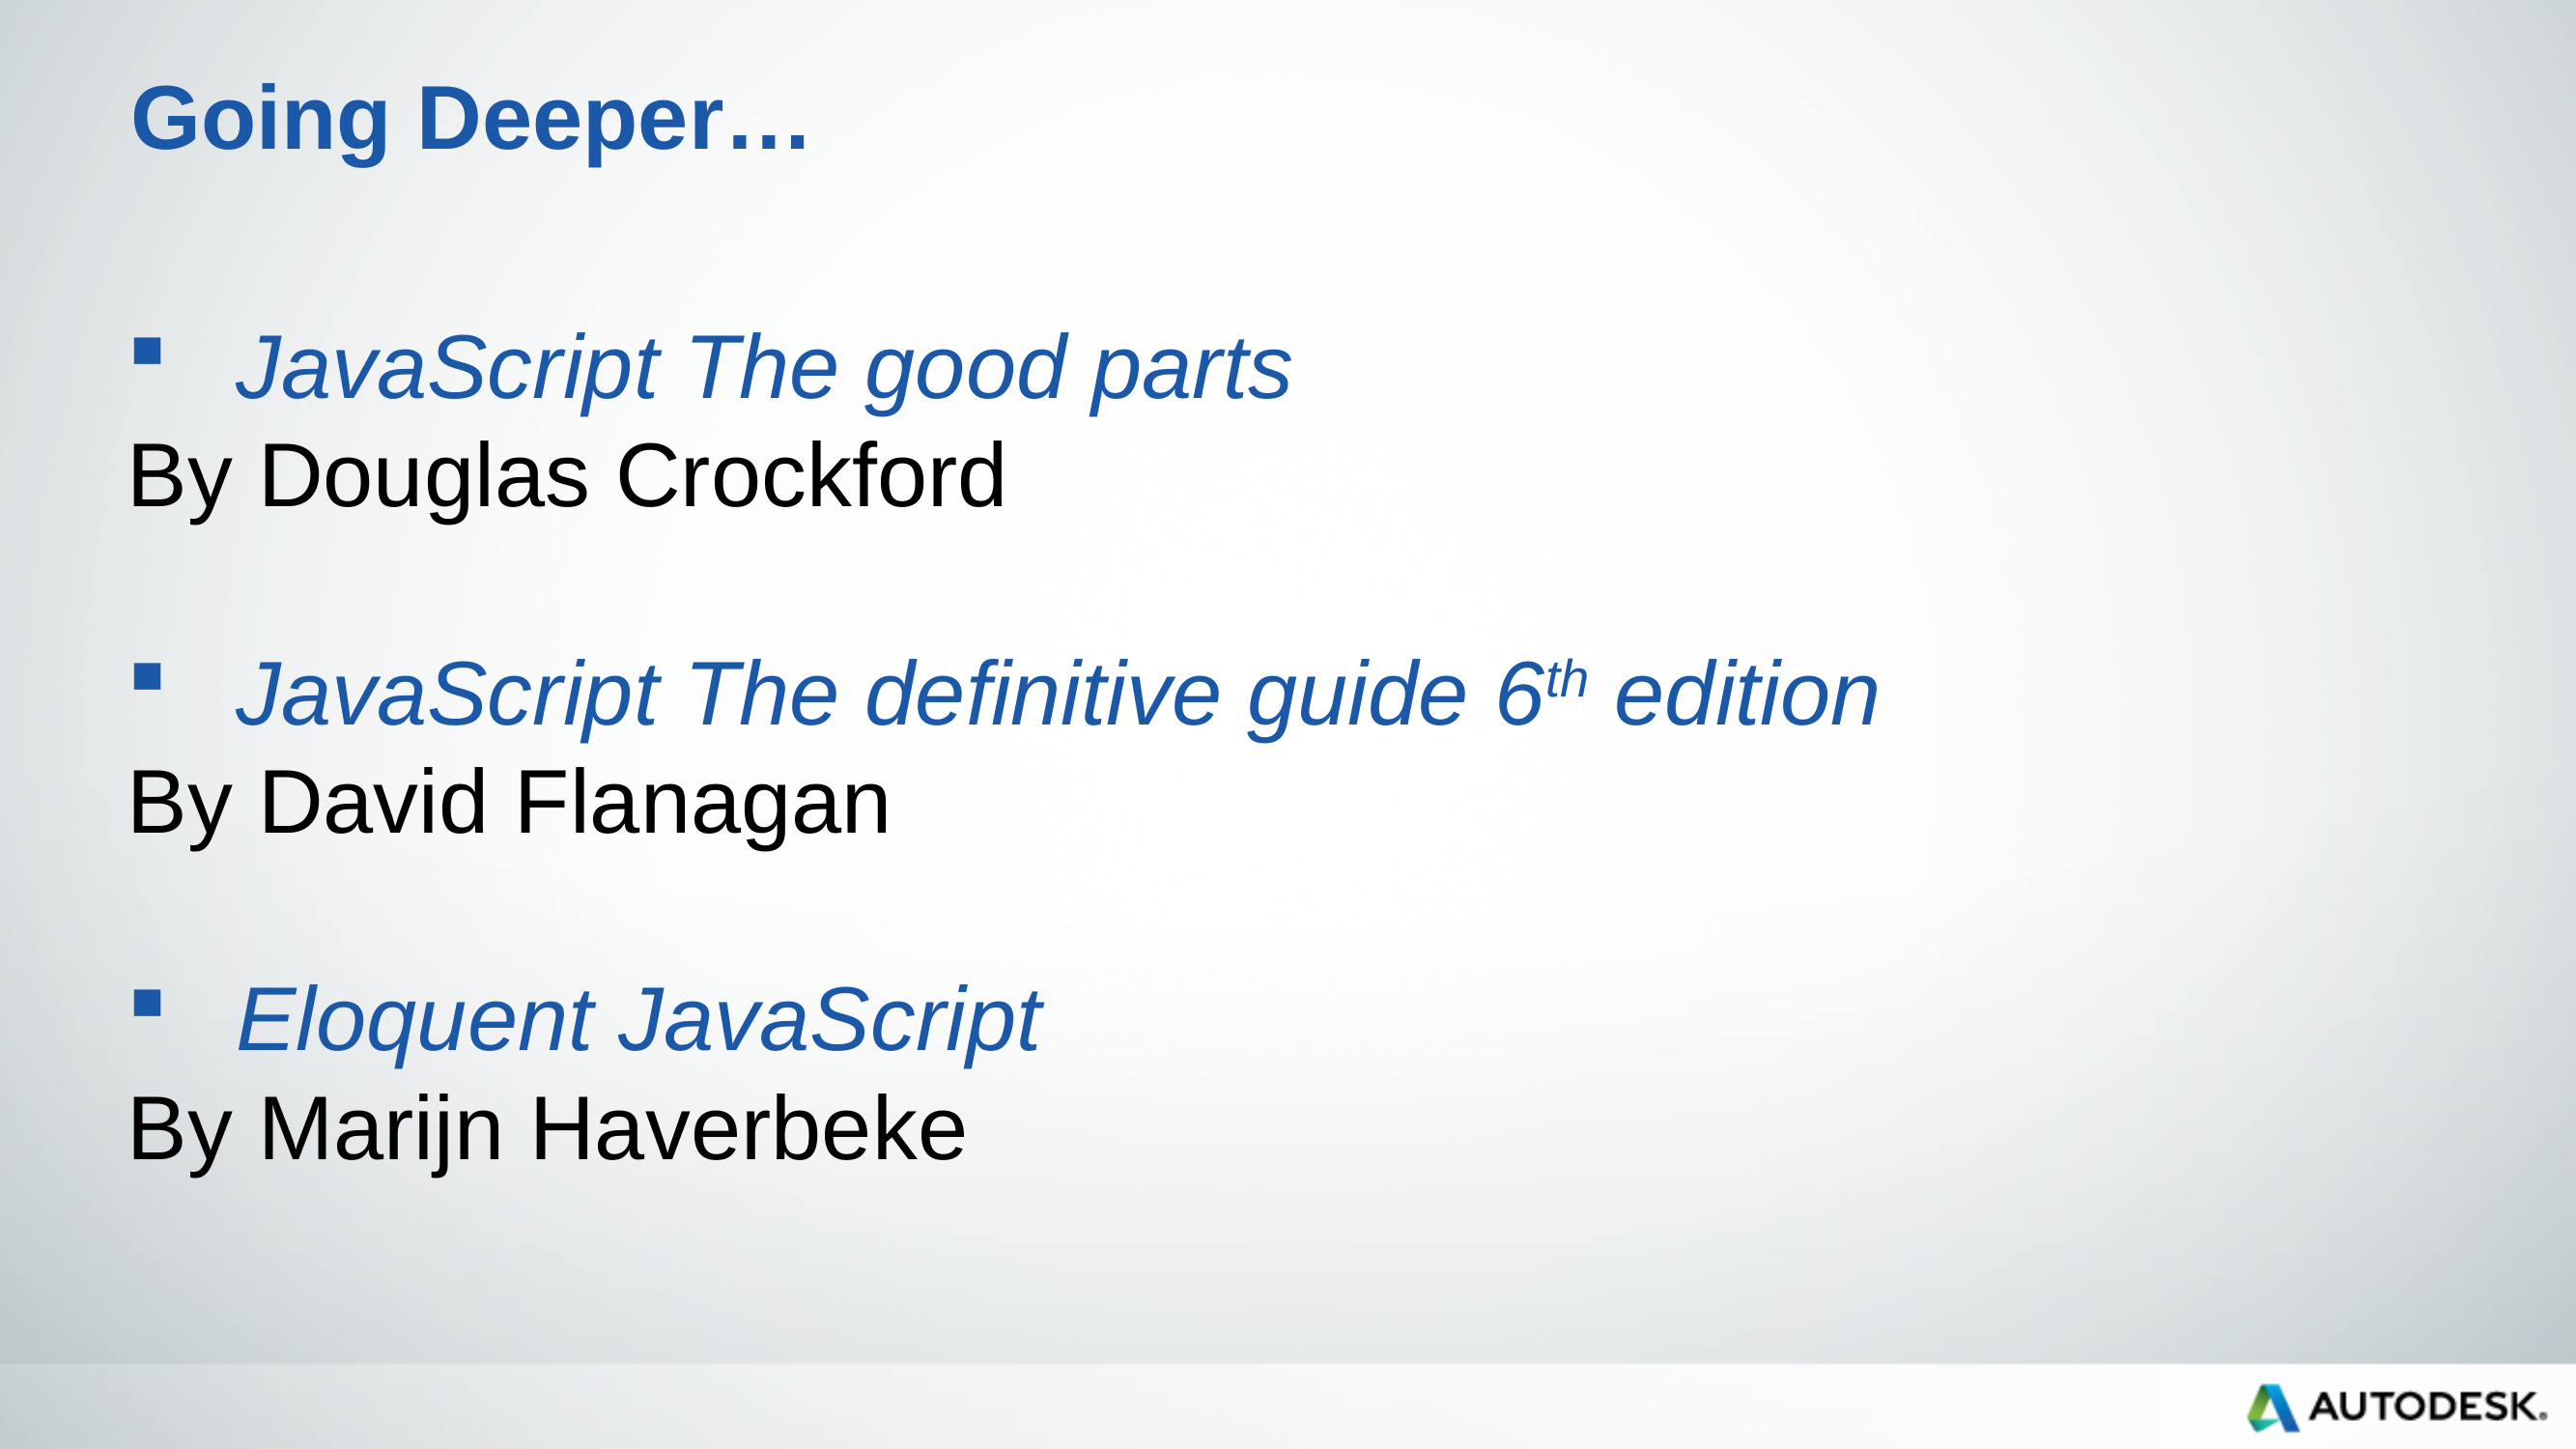

# Going Deeper…
JavaScript The good parts
By Douglas Crockford

JavaScript The definitive guide 6th edition
By David Flanagan

Eloquent JavaScript
By Marijn Haverbeke